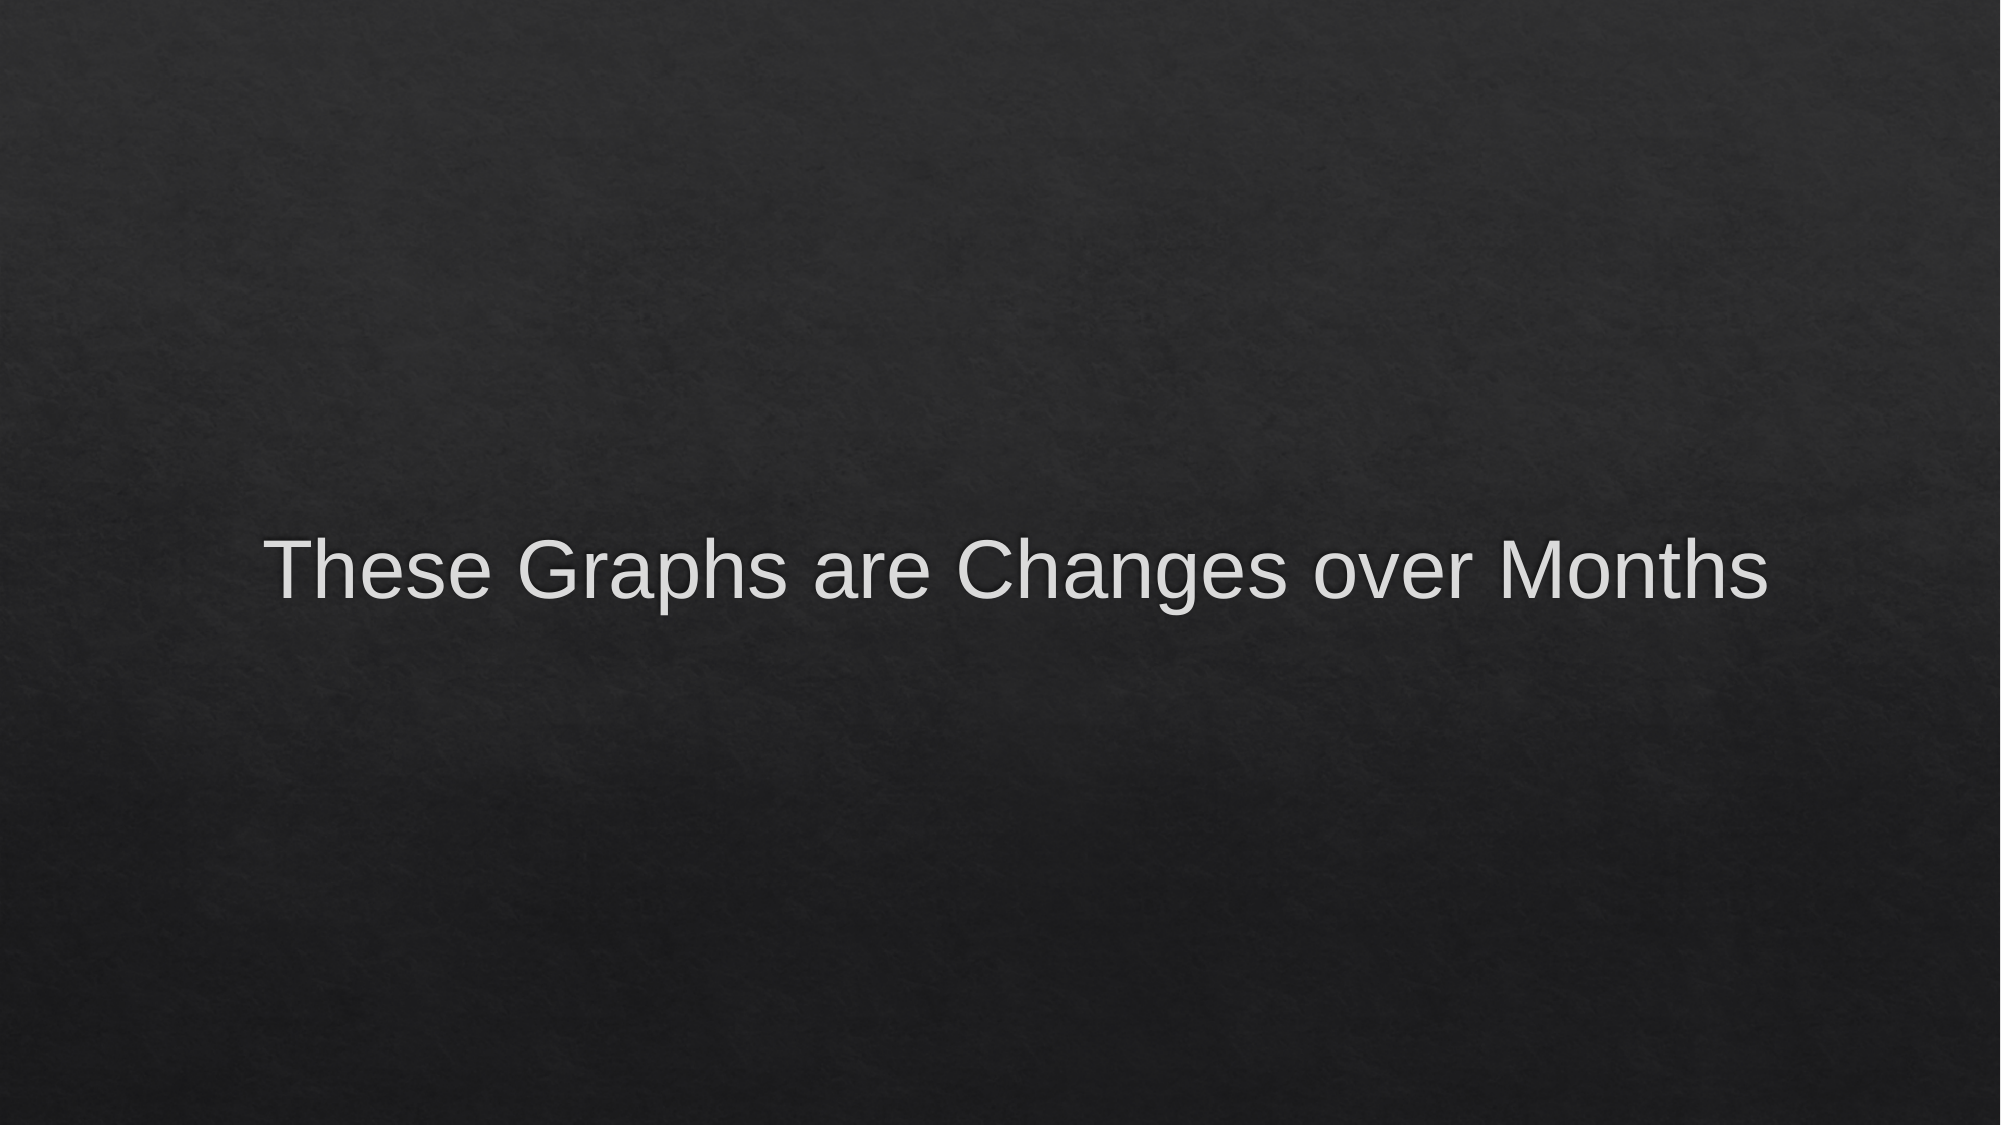

# These Graphs are Changes over Months